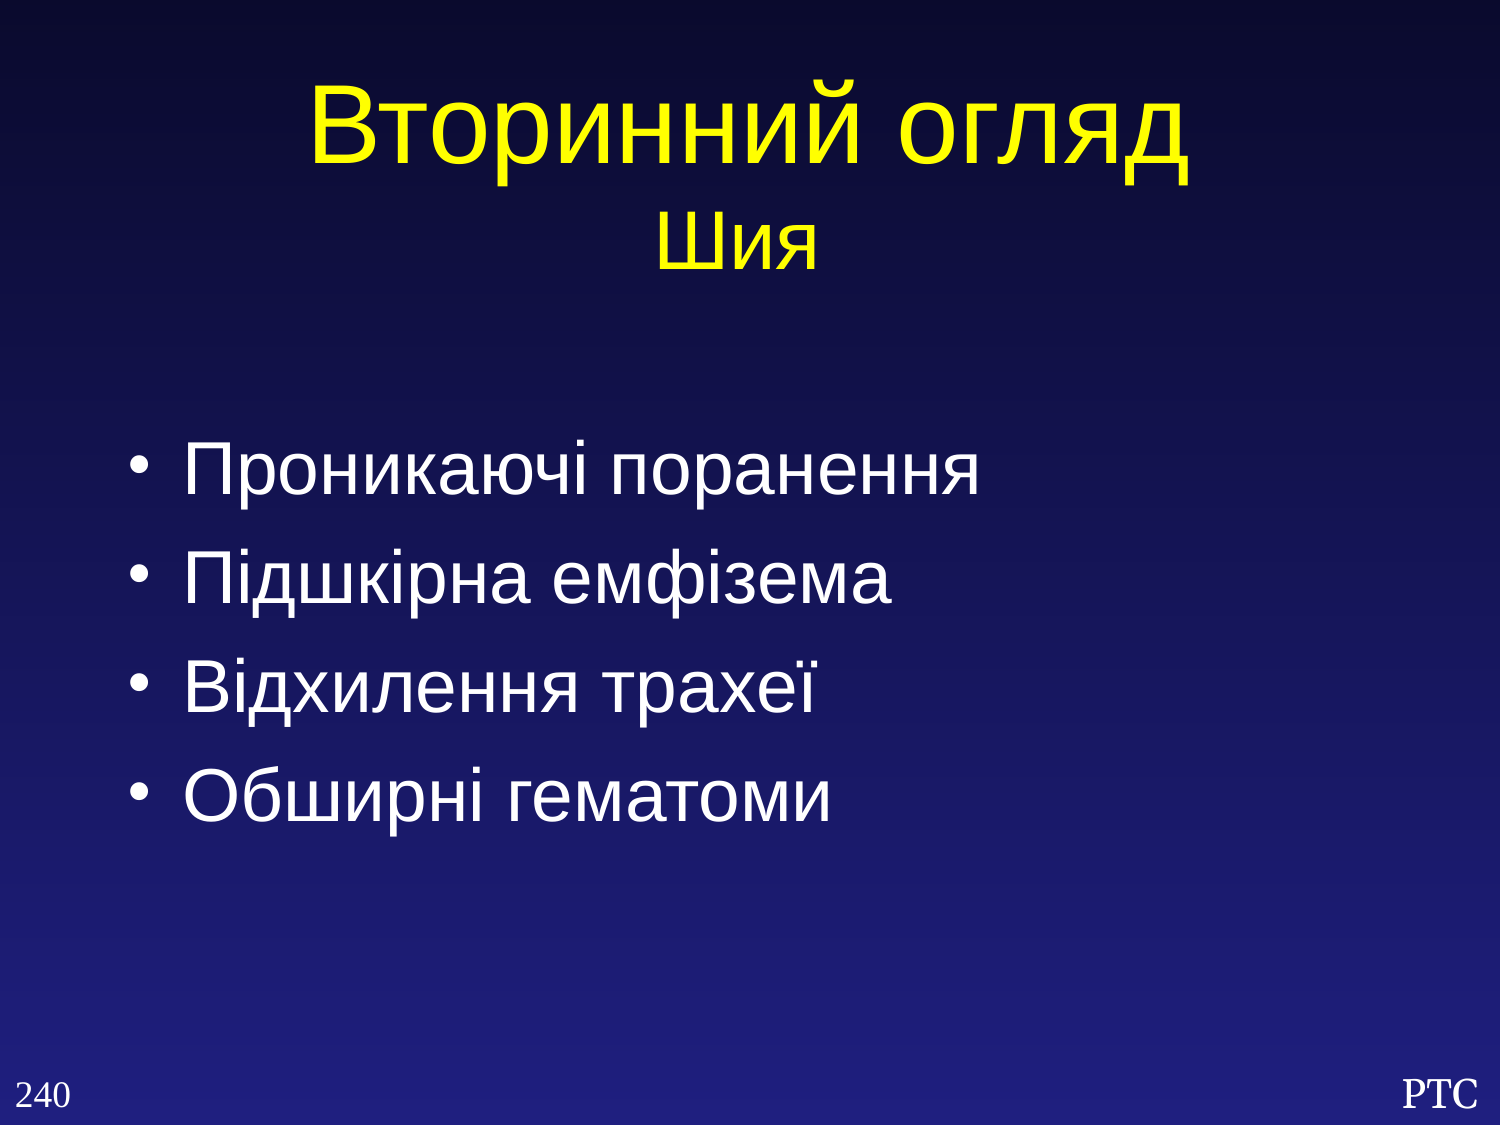

Вторинний огляд
Шия
Проникаючі поранення
Підшкірна емфізема
Відхилення трахеї
Обширні гематоми

240